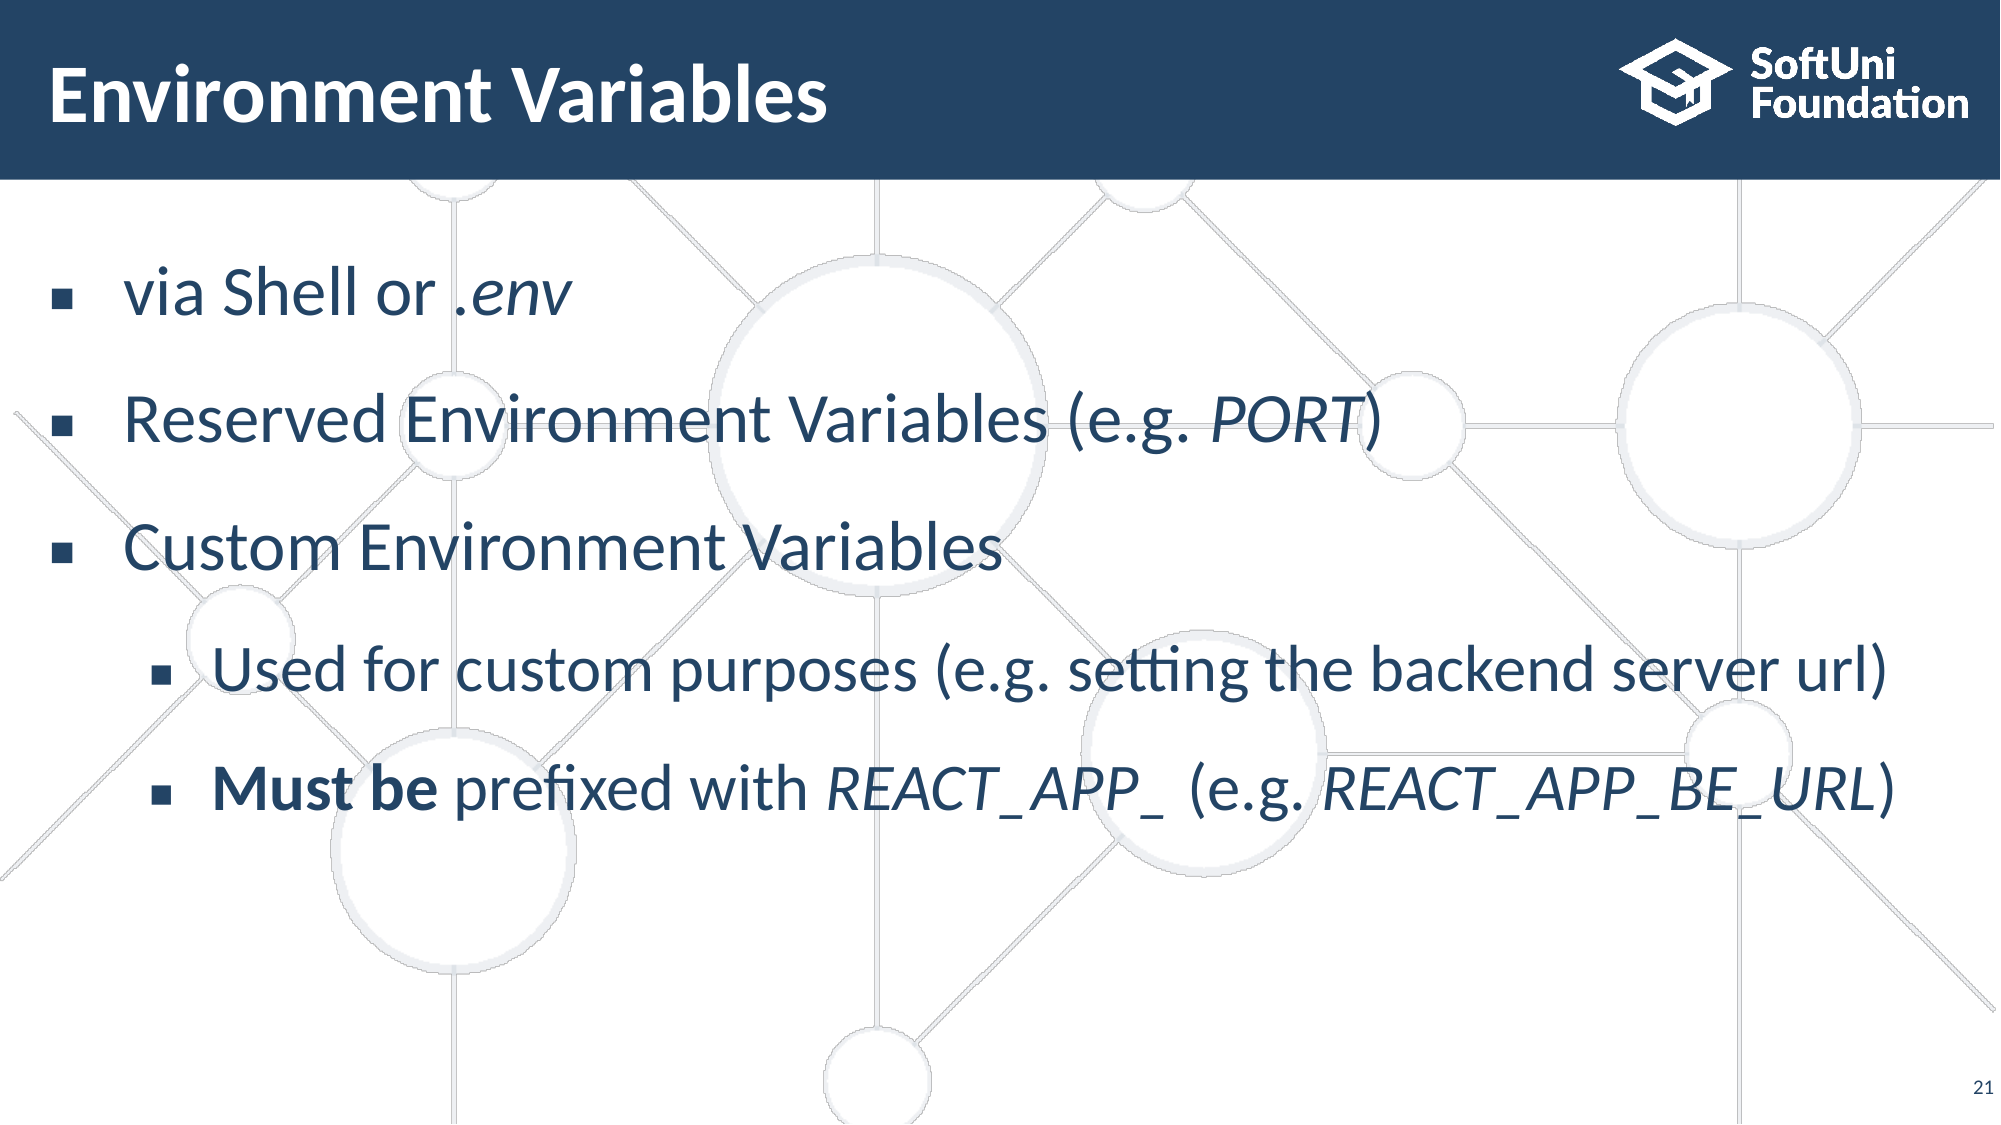

# Environment Variables
via Shell or .env
Reserved Environment Variables (e.g. PORT)
Custom Environment Variables
Used for custom purposes (e.g. setting the backend server url)
Must be prefixed with REACT_APP_ (e.g. REACT_APP_BE_URL)
21